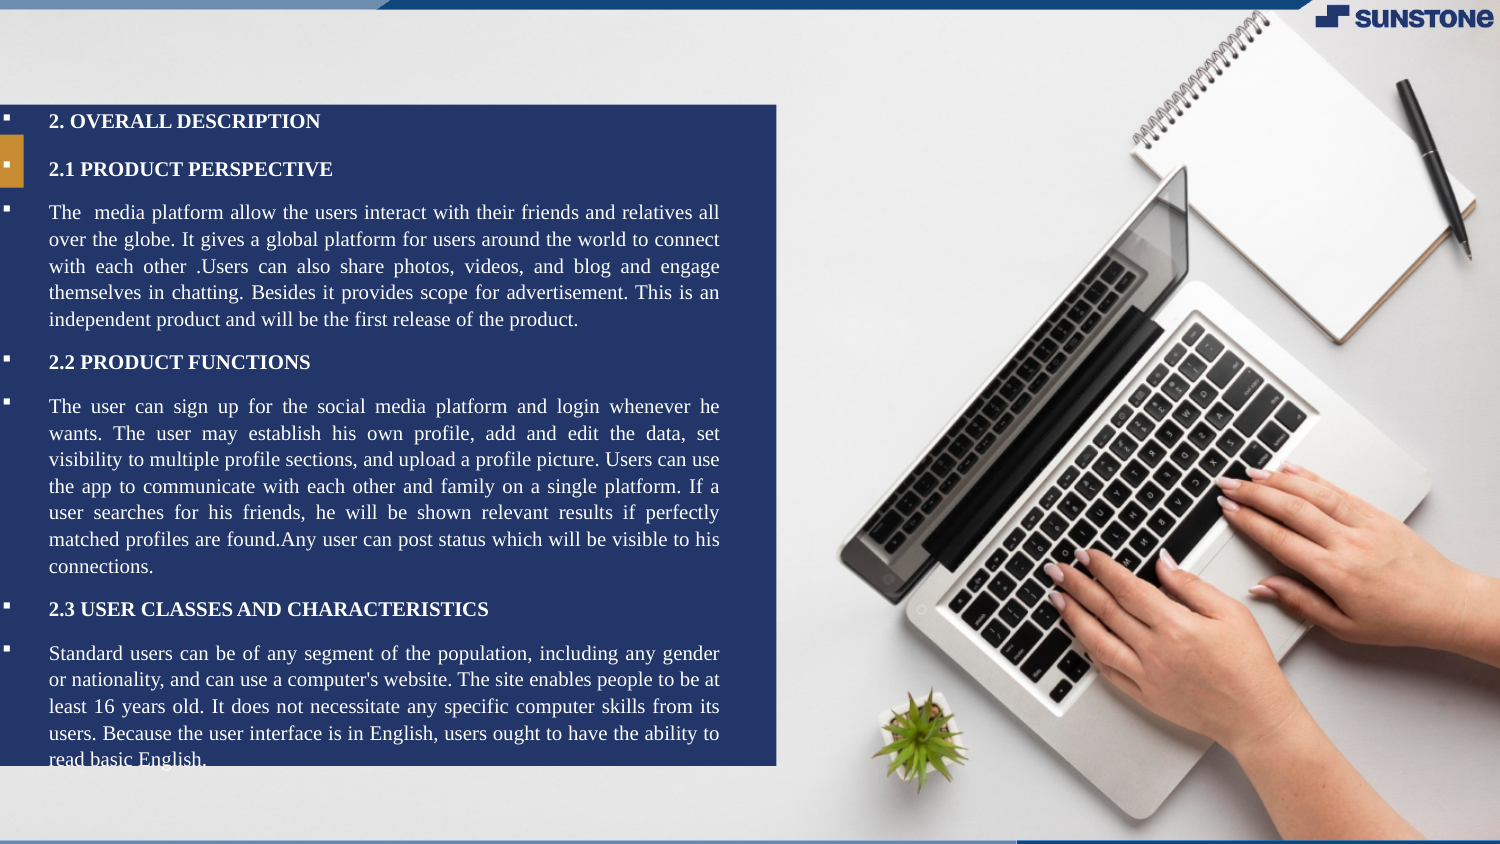

2. OVERALL DESCRIPTION
2.1 PRODUCT PERSPECTIVE
The  media platform allow the users interact with their friends and relatives all over the globe. It gives a global platform for users around the world to connect with each other .Users can also share photos, videos, and blog and engage themselves in chatting. Besides it provides scope for advertisement. This is an independent product and will be the first release of the product.
2.2 PRODUCT FUNCTIONS
The user can sign up for the social media platform and login whenever he wants. The user may establish his own profile, add and edit the data, set visibility to multiple profile sections, and upload a profile picture. Users can use the app to communicate with each other and family on a single platform. If a user searches for his friends, he will be shown relevant results if perfectly matched profiles are found.Any user can post status which will be visible to his connections.
2.3 USER CLASSES AND CHARACTERISTICS
Standard users can be of any segment of the population, including any gender or nationality, and can use a computer's website. The site enables people to be at least 16 years old. It does not necessitate any specific computer skills from its users. Because the user interface is in English, users ought to have the ability to read basic English.